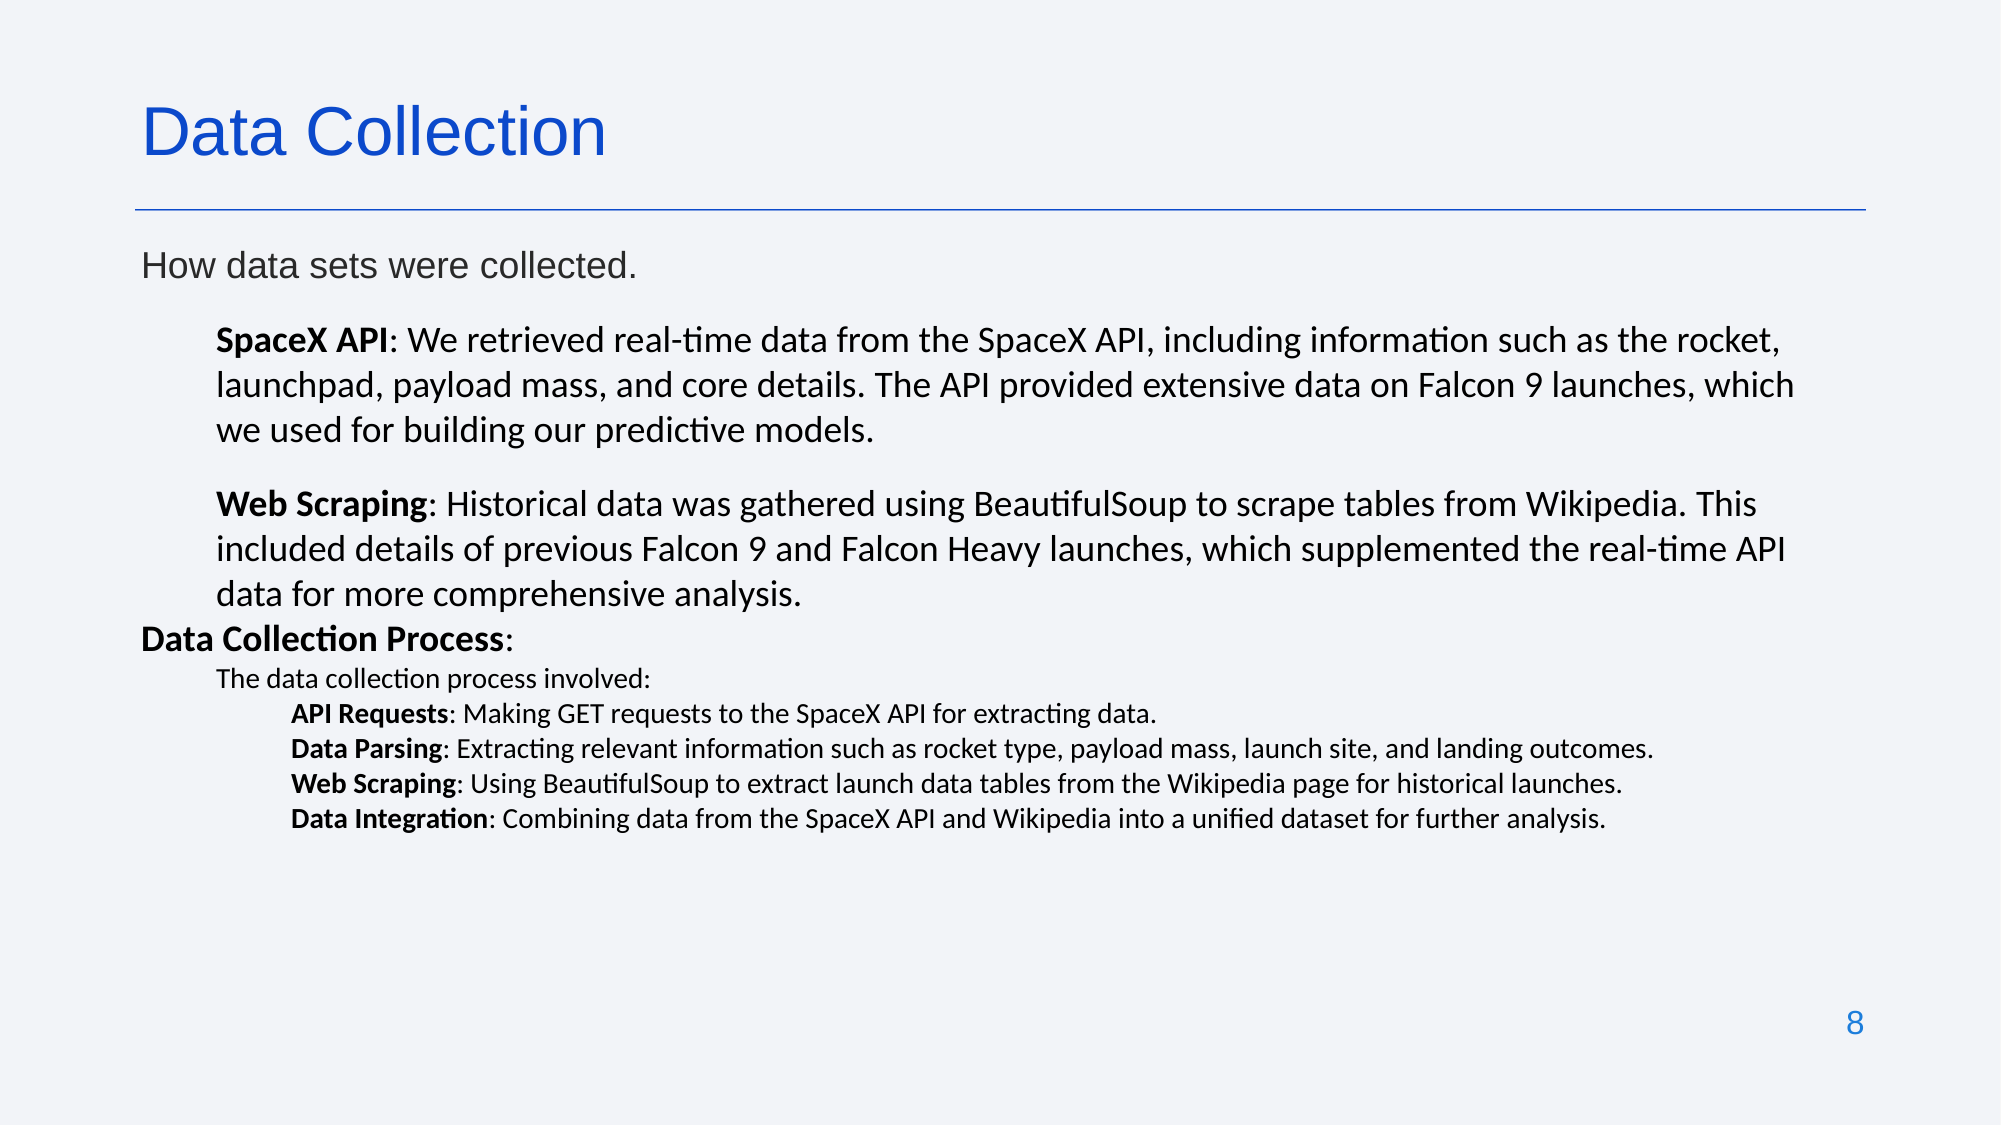

Data Collection
How data sets were collected.
SpaceX API: We retrieved real-time data from the SpaceX API, including information such as the rocket, launchpad, payload mass, and core details. The API provided extensive data on Falcon 9 launches, which we used for building our predictive models.
Web Scraping: Historical data was gathered using BeautifulSoup to scrape tables from Wikipedia. This included details of previous Falcon 9 and Falcon Heavy launches, which supplemented the real-time API data for more comprehensive analysis.
Data Collection Process:
The data collection process involved:
API Requests: Making GET requests to the SpaceX API for extracting data.
Data Parsing: Extracting relevant information such as rocket type, payload mass, launch site, and landing outcomes.
Web Scraping: Using BeautifulSoup to extract launch data tables from the Wikipedia page for historical launches.
Data Integration: Combining data from the SpaceX API and Wikipedia into a unified dataset for further analysis.

8